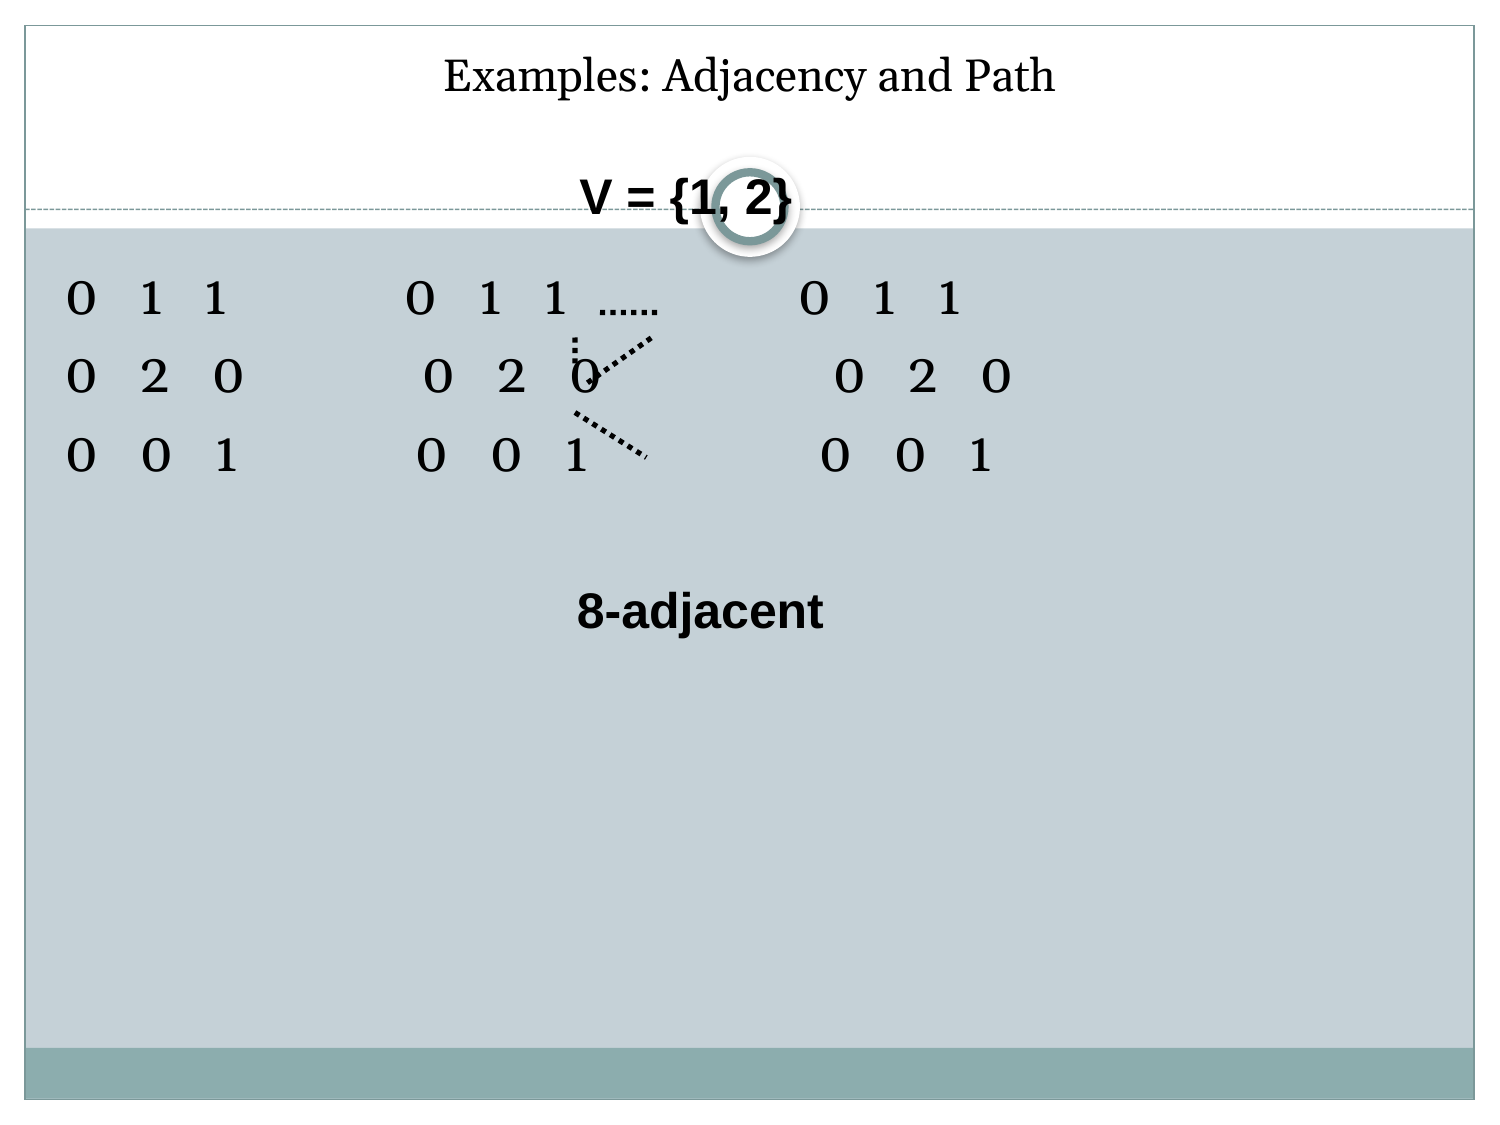

# Examples: Adjacency and Path
V = {1, 2}

0   1   1             0   1   1                 0   1   1
0   2   0             0   2   0                 0   2   0
0   0   1             0   0   1                 0   0   1

8-adjacent